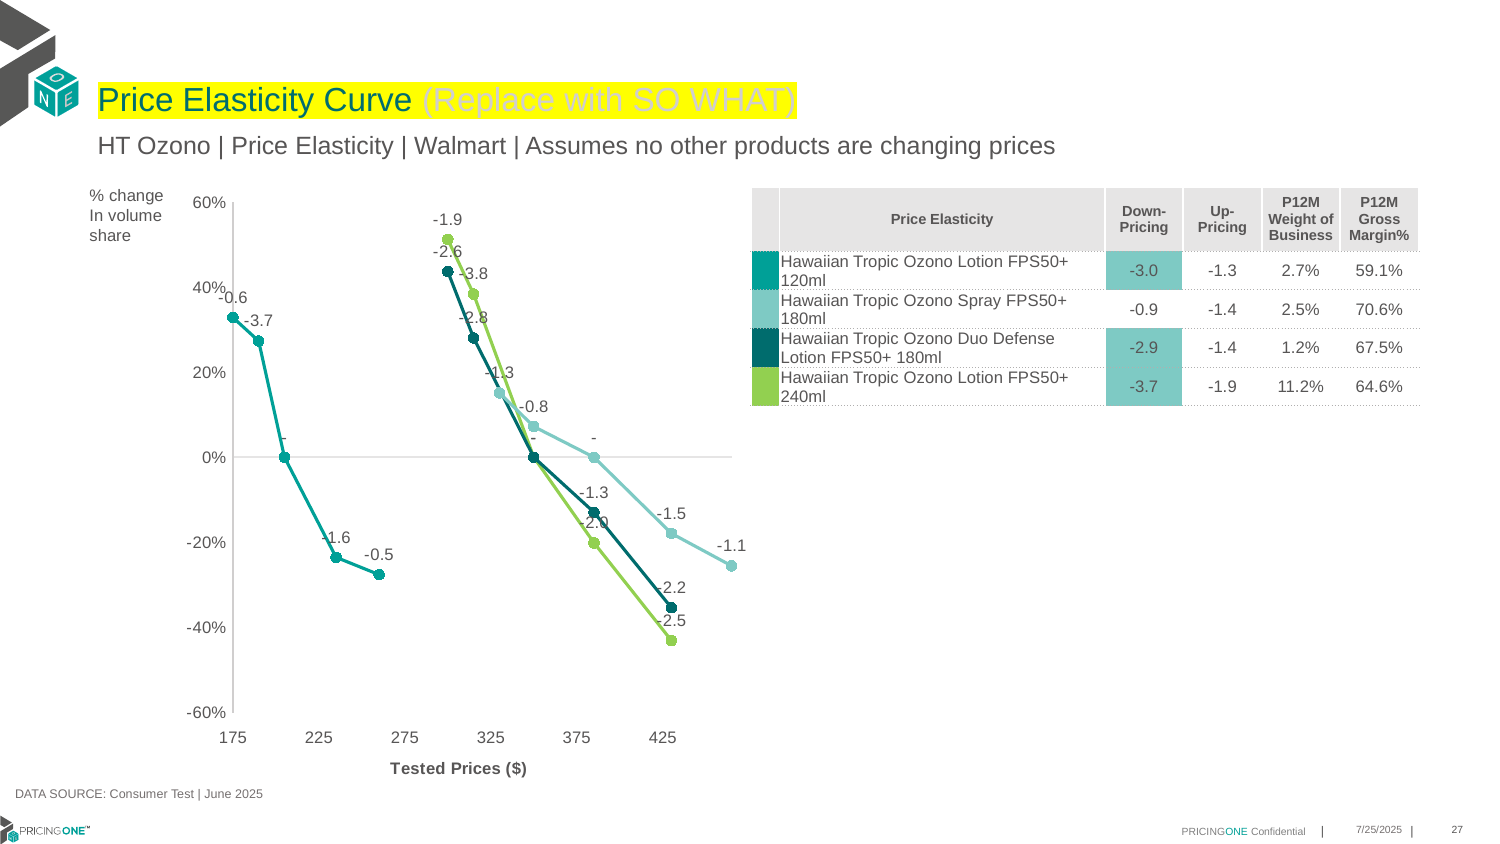

# Price Elasticity Curve (Replace with SO WHAT)
HT Ozono | Price Elasticity | Walmart | Assumes no other products are changing prices
% change In volume share
|  | Price Elasticity | Down-Pricing | Up-Pricing | P12M Weight of Business | P12M Gross Margin% |
| --- | --- | --- | --- | --- | --- |
|  | Hawaiian Tropic Ozono Lotion FPS50+ 120ml | -3.0 | -1.3 | 2.7% | 59.1% |
|  | Hawaiian Tropic Ozono Spray FPS50+ 180ml | -0.9 | -1.4 | 2.5% | 70.6% |
|  | Hawaiian Tropic Ozono Duo Defense Lotion FPS50+ 180ml | -2.9 | -1.4 | 1.2% | 67.5% |
|  | Hawaiian Tropic Ozono Lotion FPS50+ 240ml | -3.7 | -1.9 | 11.2% | 64.6% |

### Chart

| Category | Hawaiian Tropic Ozono Lotion FPS50+ 120ml | Hawaiian Tropic Ozono Spray FPS50+ 180ml | Hawaiian Tropic Ozono Duo Defense Lotion FPS50+ 180ml | Hawaiian Tropic Ozono Lotion FPS50+ 240ml |
|---|---|---|---|---|
DATA SOURCE: Consumer Test | June 2025

7/25/2025
27